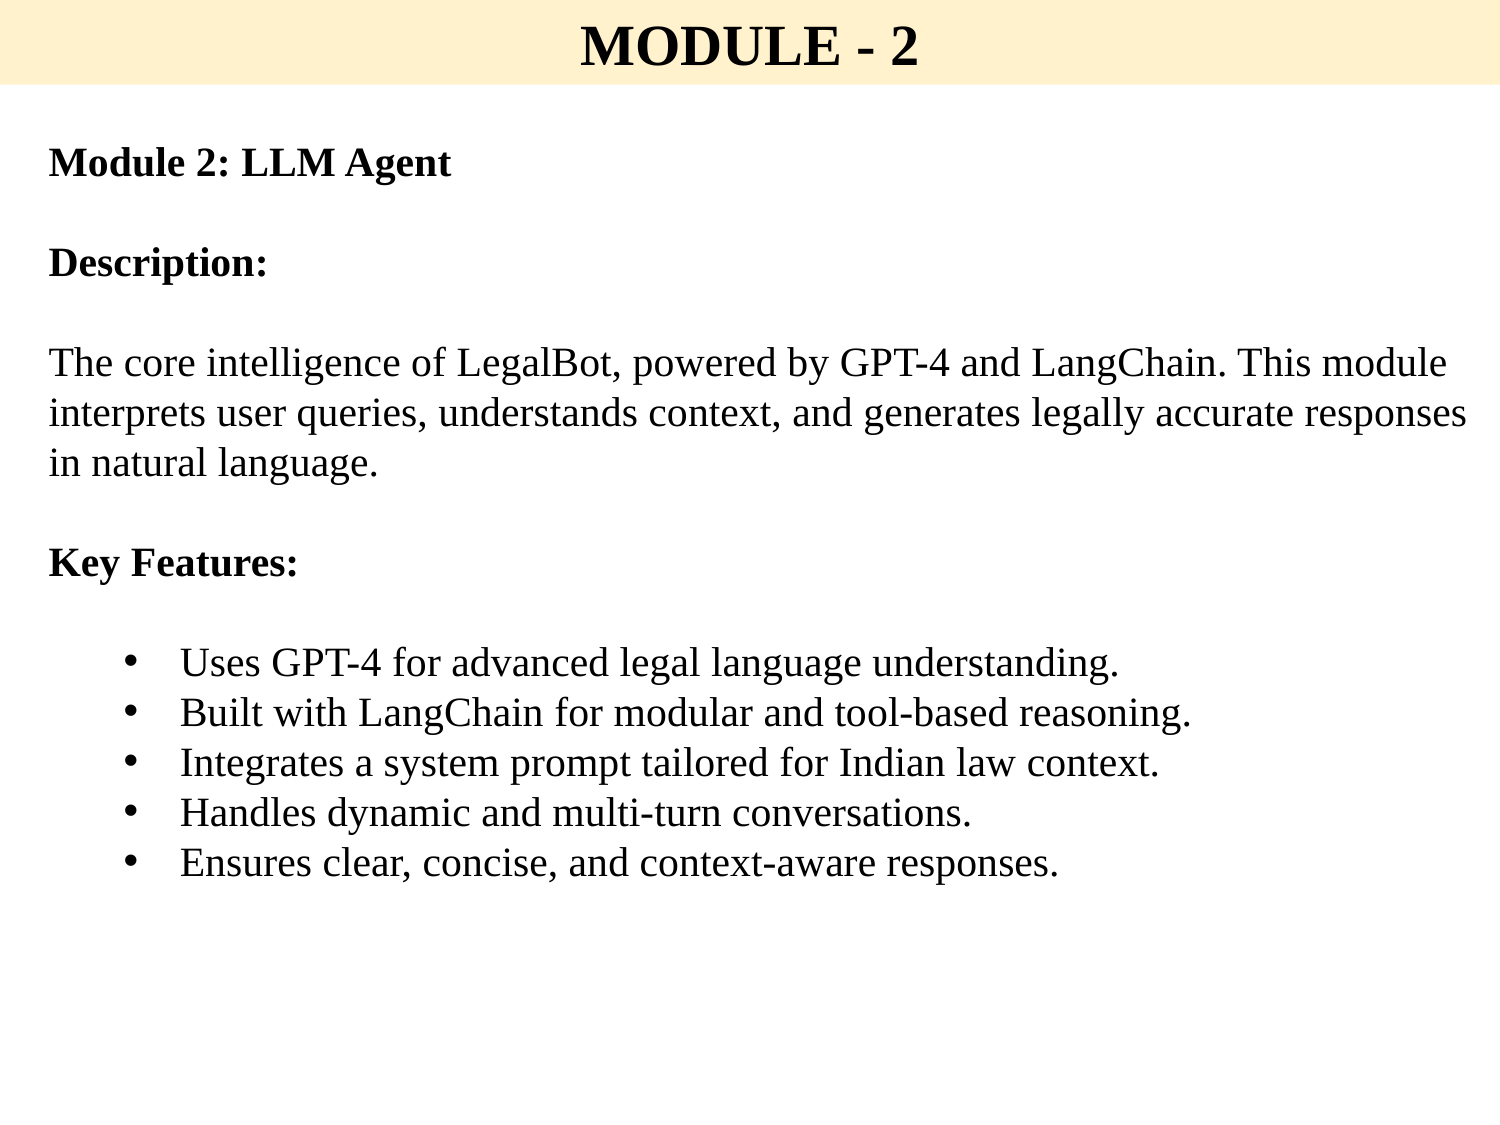

MODULE - 2
Module 2: LLM Agent

Description:
The core intelligence of LegalBot, powered by GPT-4 and LangChain. This module interprets user queries, understands context, and generates legally accurate responses in natural language.

Key Features:

Uses GPT-4 for advanced legal language understanding.
Built with LangChain for modular and tool-based reasoning.
Integrates a system prompt tailored for Indian law context.
Handles dynamic and multi-turn conversations.
Ensures clear, concise, and context-aware responses.